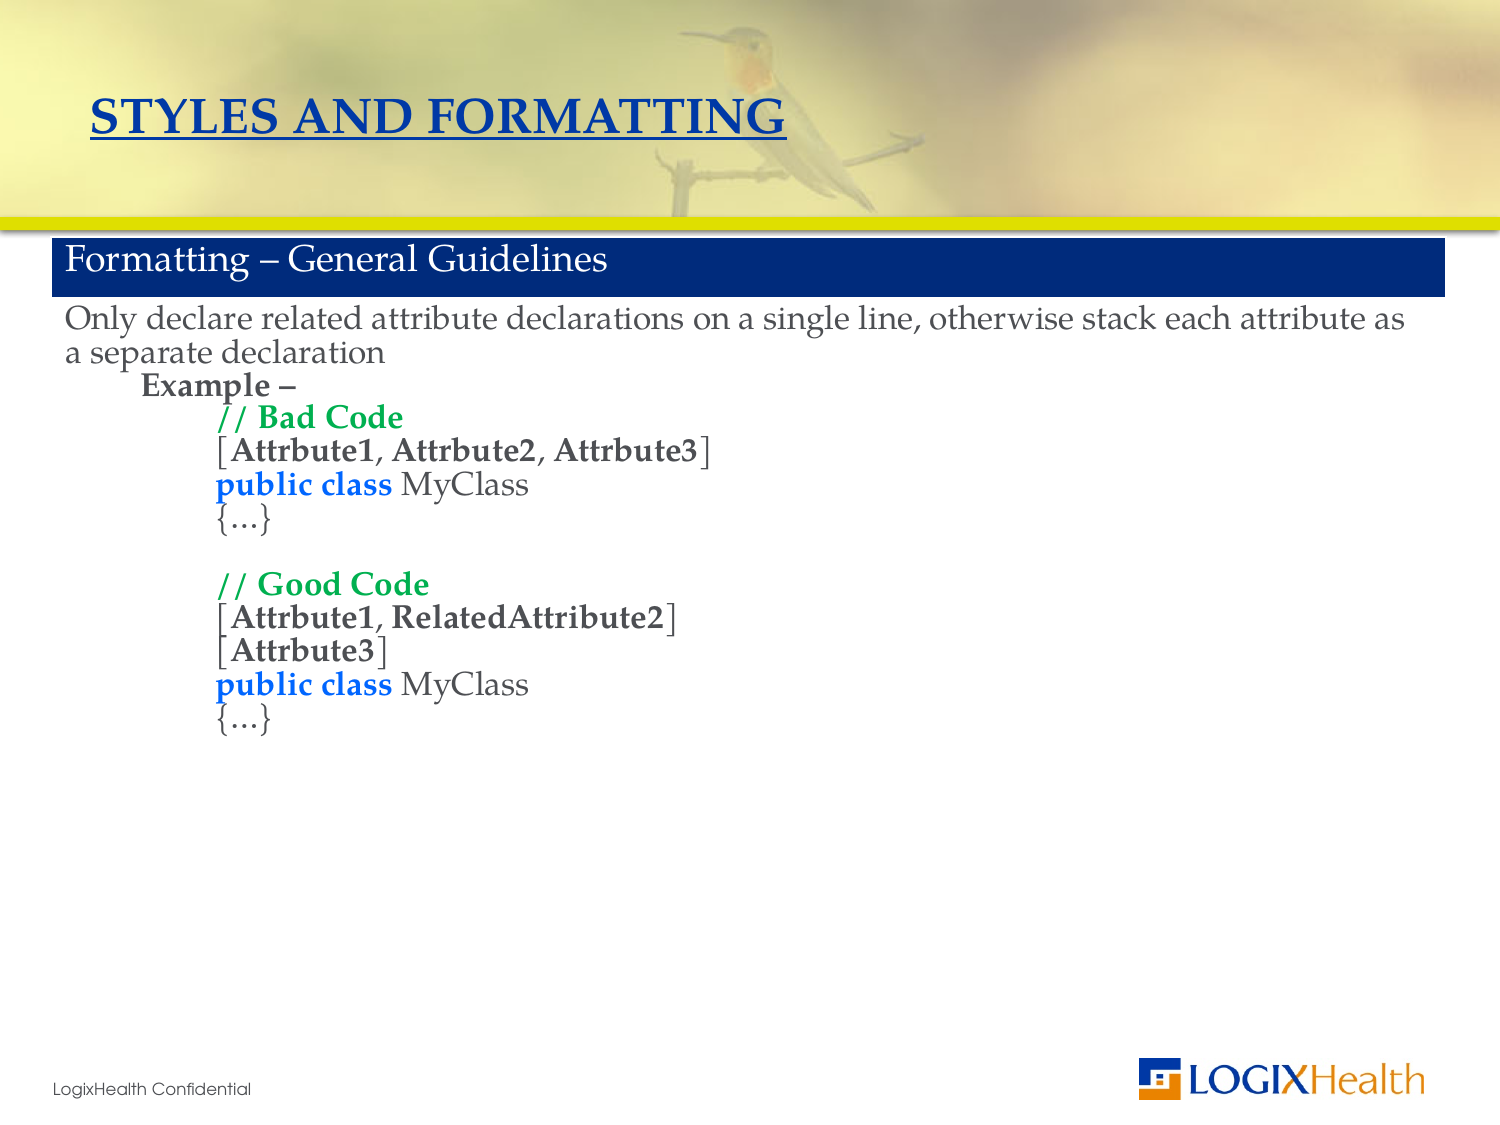

# Styles and Formatting
| Formatting – General Guidelines |
| --- |
| Only declare related attribute declarations on a single line, otherwise stack each attribute as a separate declaration Example – // Bad Code [Attrbute1, Attrbute2, Attrbute3] public class MyClass {…} // Good Code [Attrbute1, RelatedAttribute2] [Attrbute3] public class MyClass {…} |